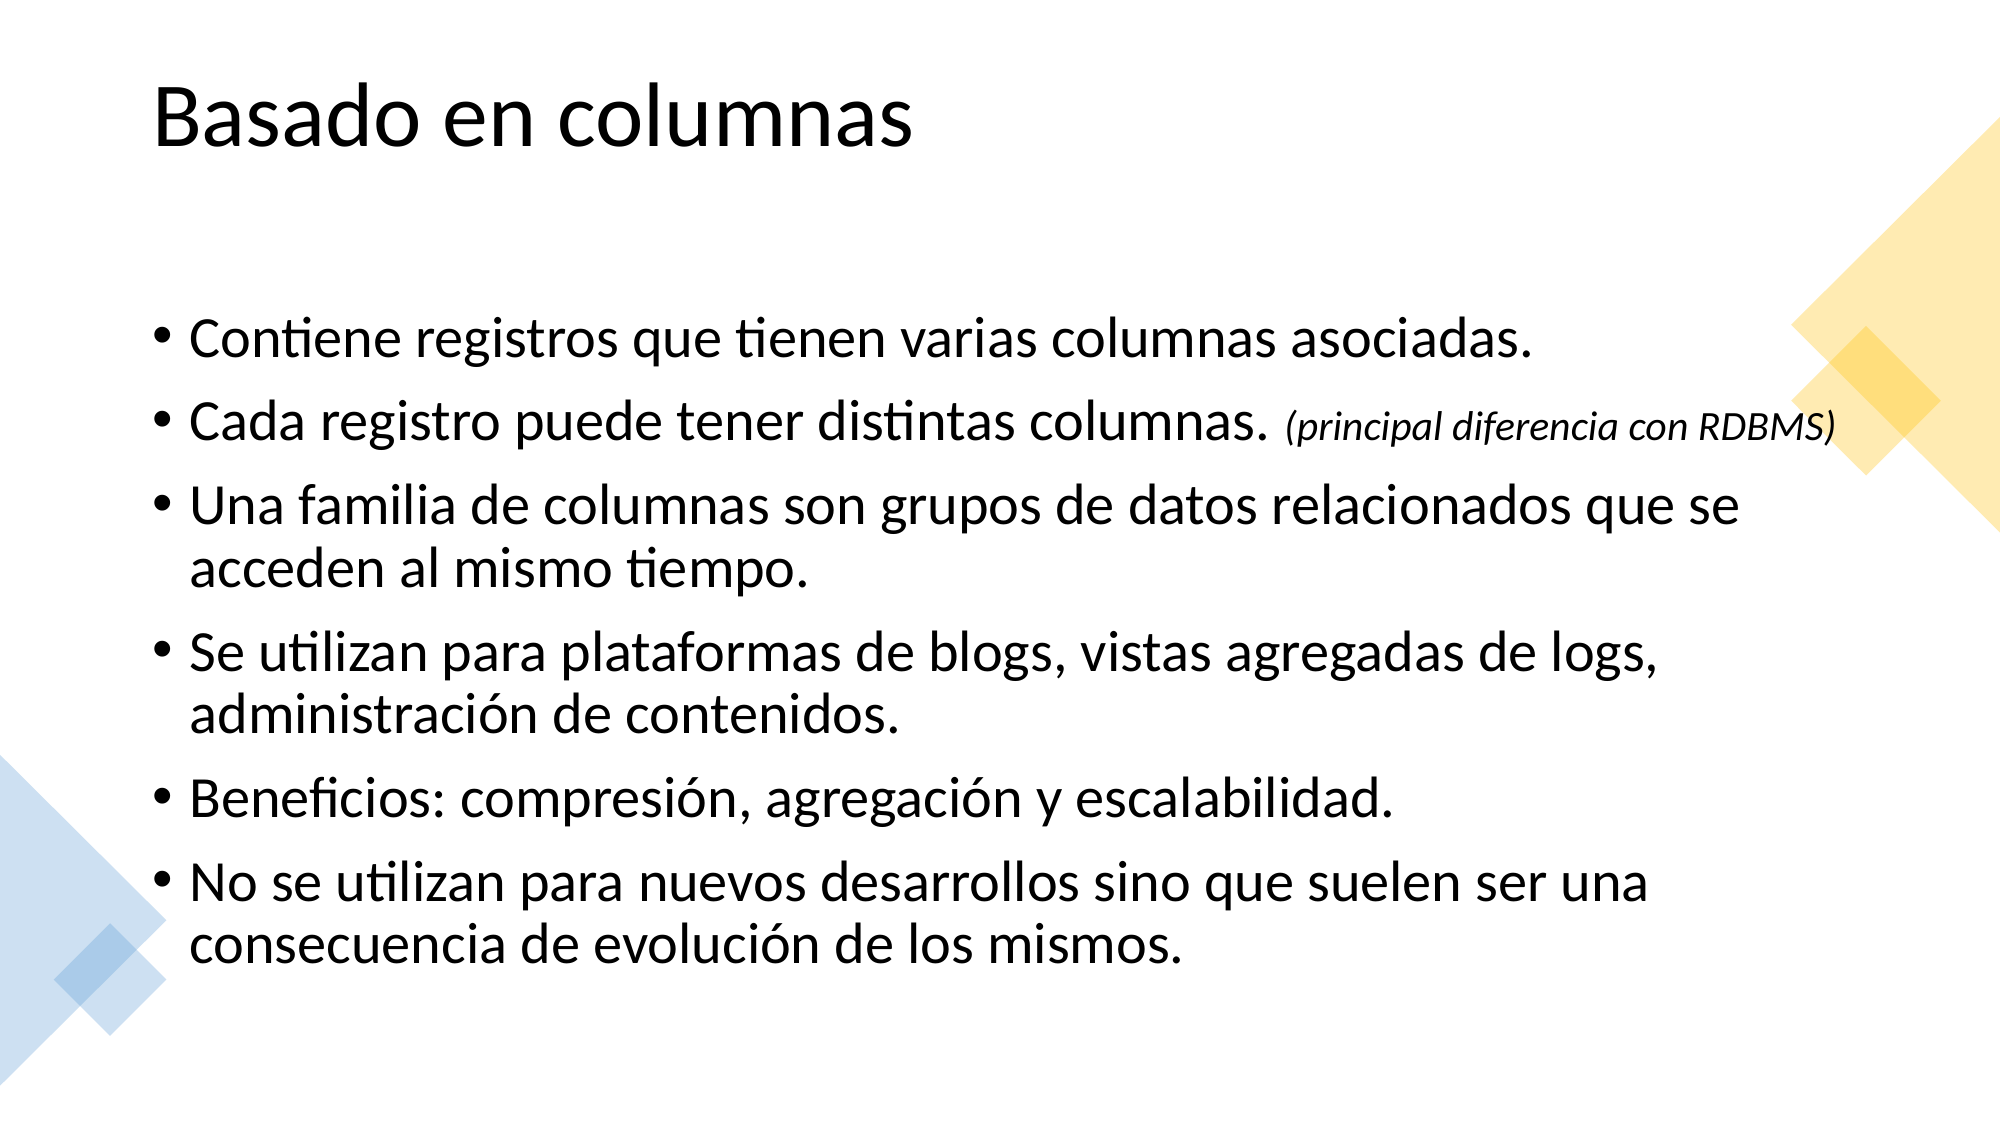

Basado en columnas

Contiene registros que tienen varias columnas asociadas.
Cada registro puede tener distintas columnas. (principal diferencia con RDBMS)
Una familia de columnas son grupos de datos relacionados que se acceden al mismo tiempo.
Se utilizan para plataformas de blogs, vistas agregadas de logs, administración de contenidos.
Beneficios: compresión, agregación y escalabilidad.
No se utilizan para nuevos desarrollos sino que suelen ser una consecuencia de evolución de los mismos.